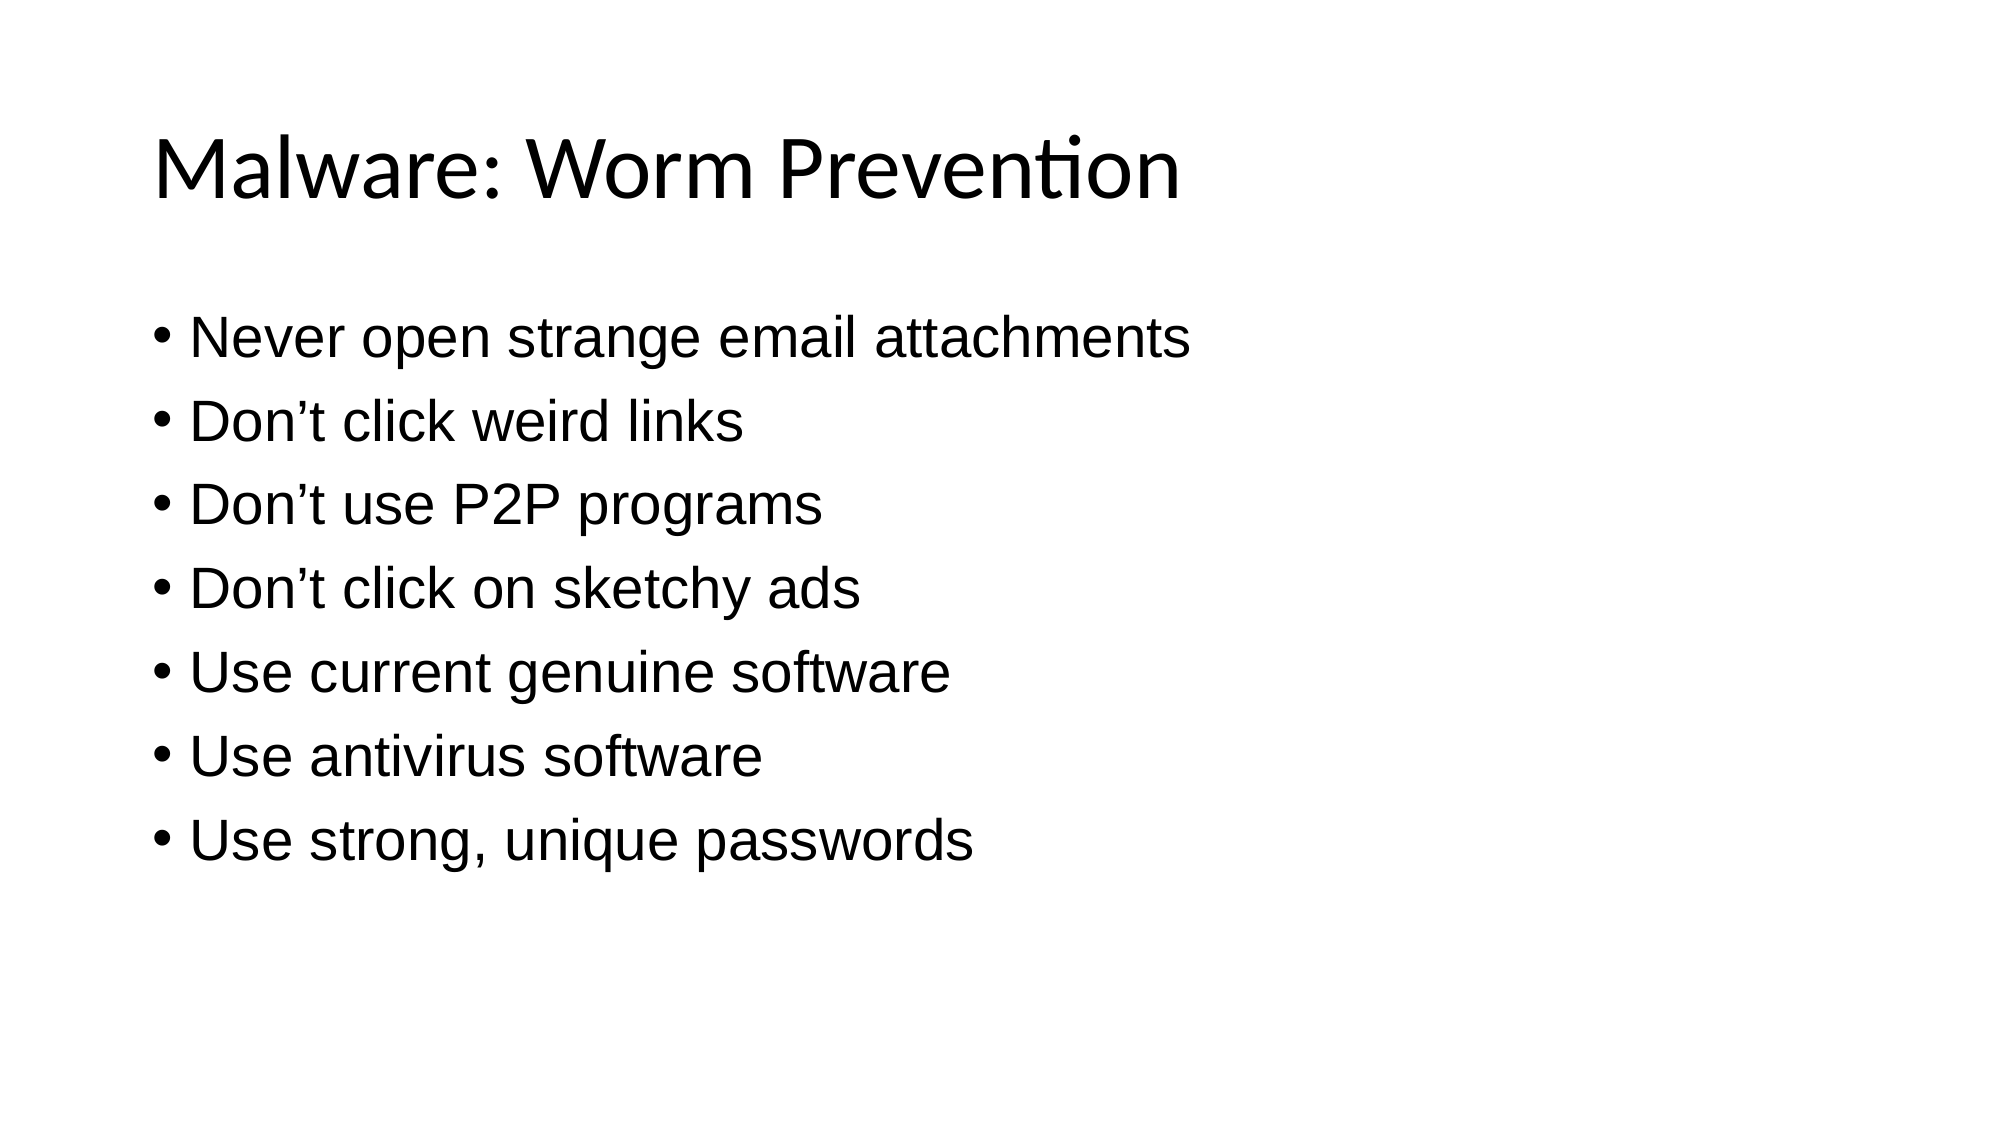

# Malware: Worm Prevention
Never open strange email attachments
Don’t click weird links
Don’t use P2P programs
Don’t click on sketchy ads
Use current genuine software
Use antivirus software
Use strong, unique passwords